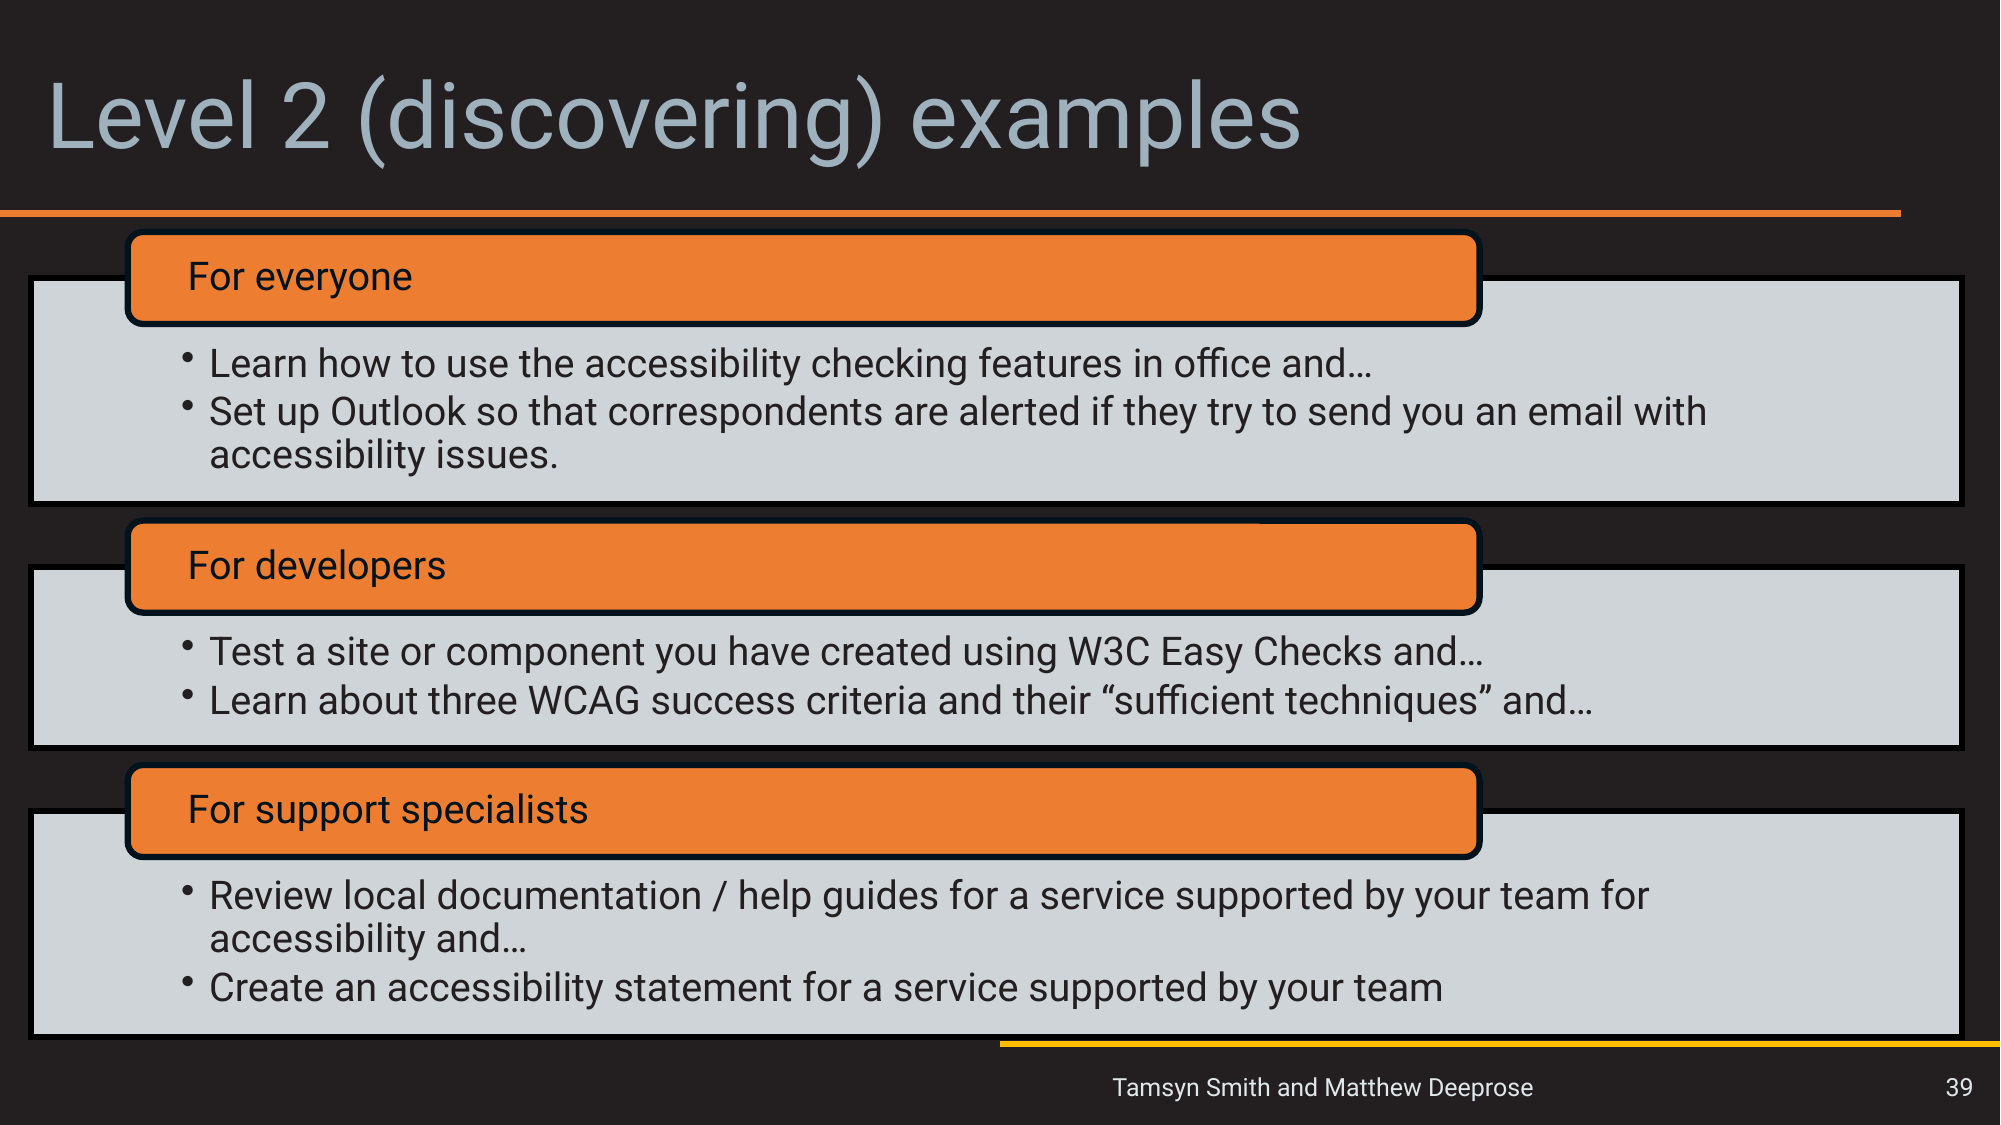

# Level 2 (discovering) examples
Learn how to use the accessibility checking features in office and…
Set up Outlook so that correspondents are alerted if they try to send you an email with accessibility issues.
For everyone
Test a site or component you have created using W3C Easy Checks and…
Learn about three WCAG success criteria and their “sufficient techniques” and…
For developers
Review local documentation / help guides for a service supported by your team for accessibility and…
Create an accessibility statement for a service supported by your team
For support specialists
39
Tamsyn Smith and Matthew Deeprose